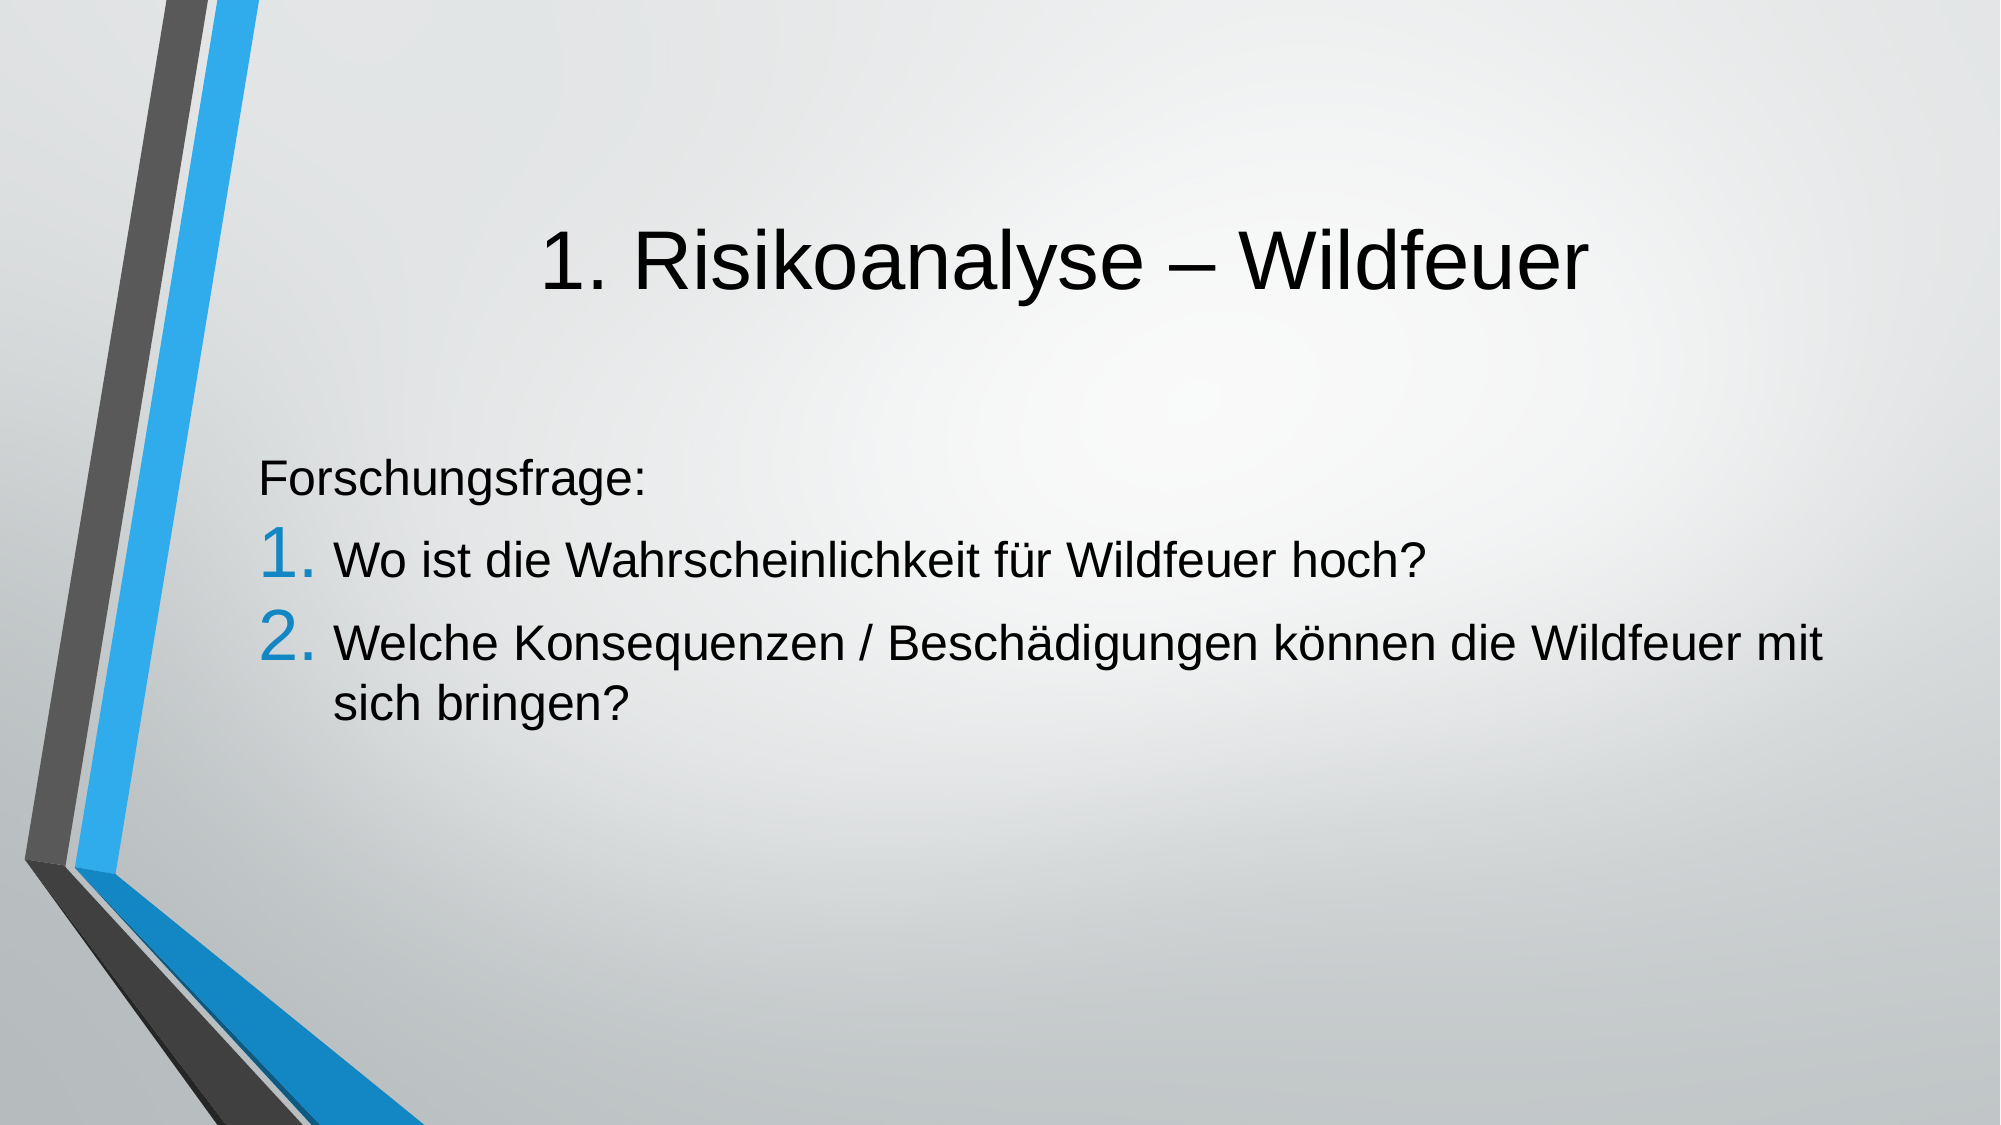

# 1. Risikoanalyse – Wildfeuer
Forschungsfrage:
Wo ist die Wahrscheinlichkeit für Wildfeuer hoch?
Welche Konsequenzen / Beschädigungen können die Wildfeuer mit sich bringen?